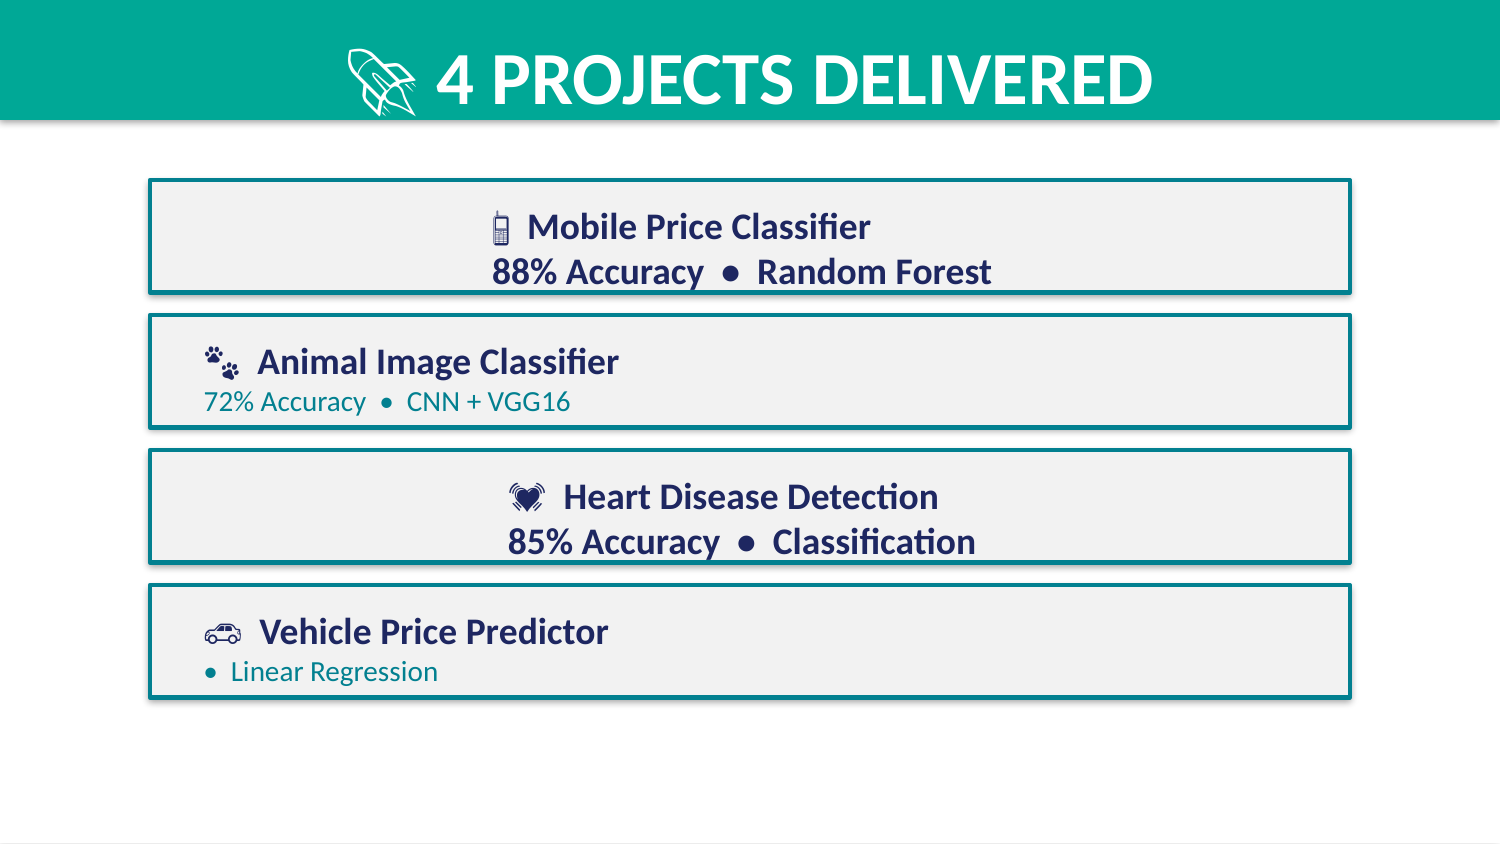

🚀 4 PROJECTS DELIVERED

📱  Mobile Price Classifier
88% Accuracy  •  Random Forest

🐾  Animal Image Classifier
72% Accuracy  •  CNN + VGG16

💓  Heart Disease Detection
85% Accuracy  •  Classification

🚗  Vehicle Price Predictor
•  Linear Regression